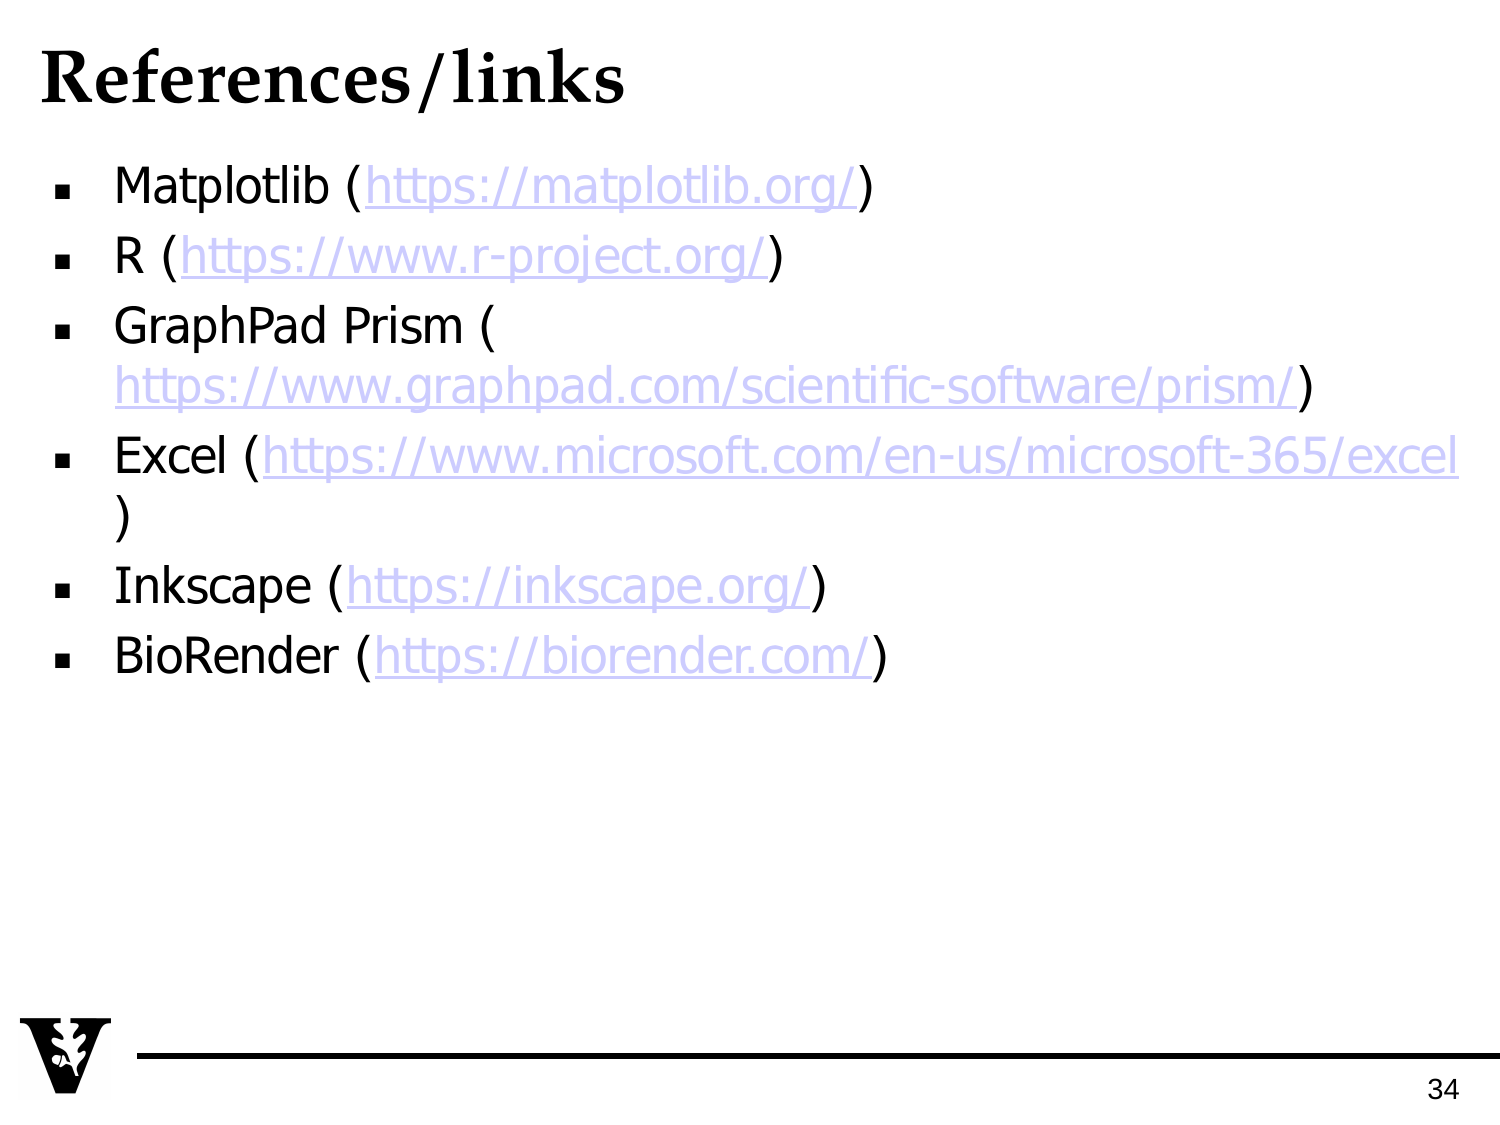

# References/links
Matplotlib (https://matplotlib.org/)
R (https://www.r-project.org/)
GraphPad Prism (https://www.graphpad.com/scientific-software/prism/)
Excel (https://www.microsoft.com/en-us/microsoft-365/excel)
Inkscape (https://inkscape.org/)
BioRender (https://biorender.com/)
34